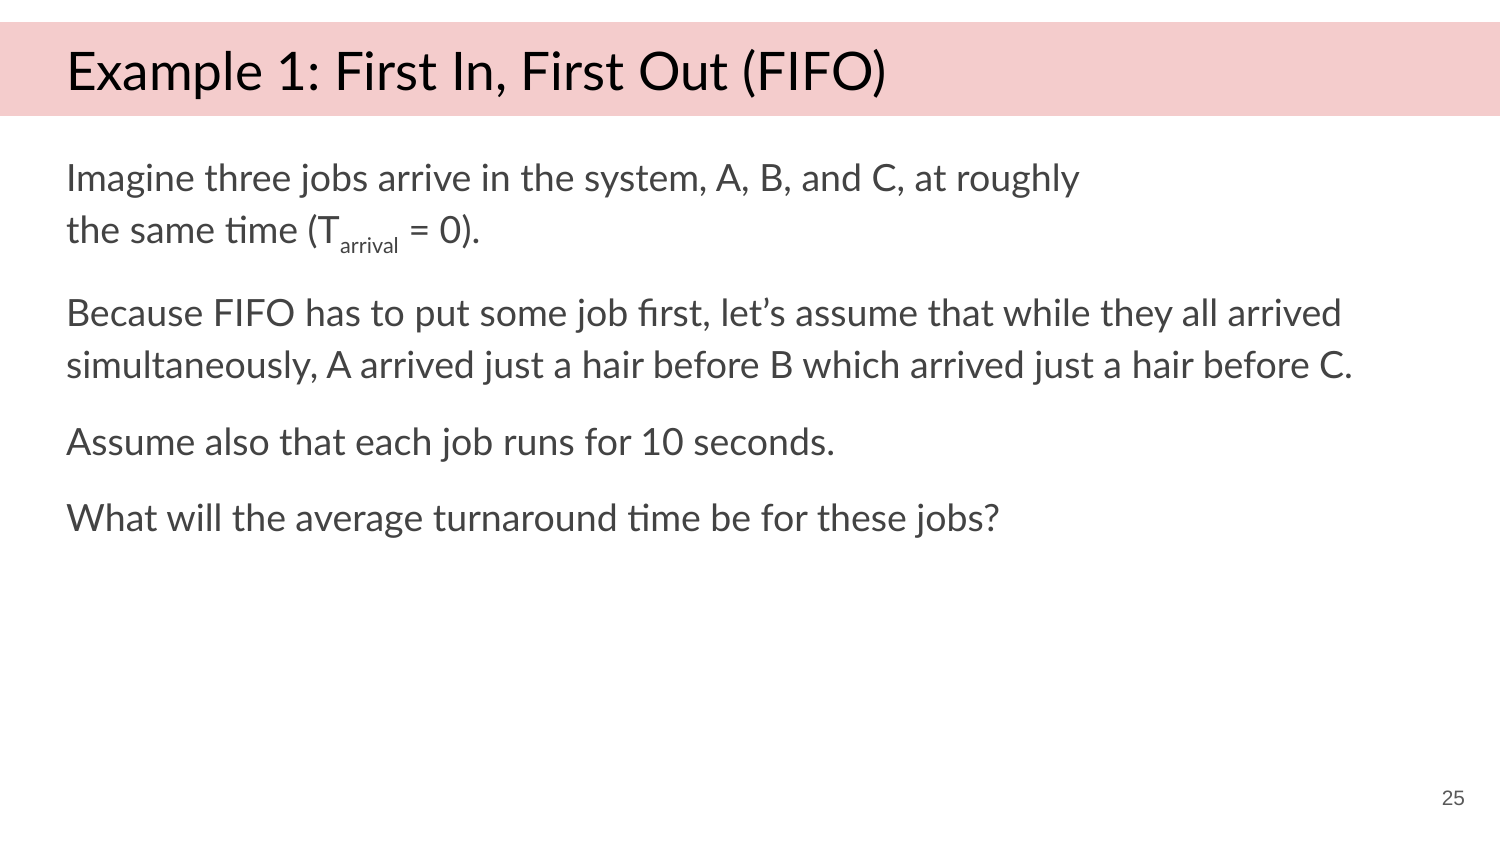

# Example 1: First In, First Out (FIFO)
Imagine three jobs arrive in the system, A, B, and C, at roughly
the same time (Tarrival = 0).
Because FIFO has to put some job first, let’s assume that while they all arrived simultaneously, A arrived just a hair before B which arrived just a hair before C.
Assume also that each job runs for 10 seconds.
What will the average turnaround time be for these jobs?
25